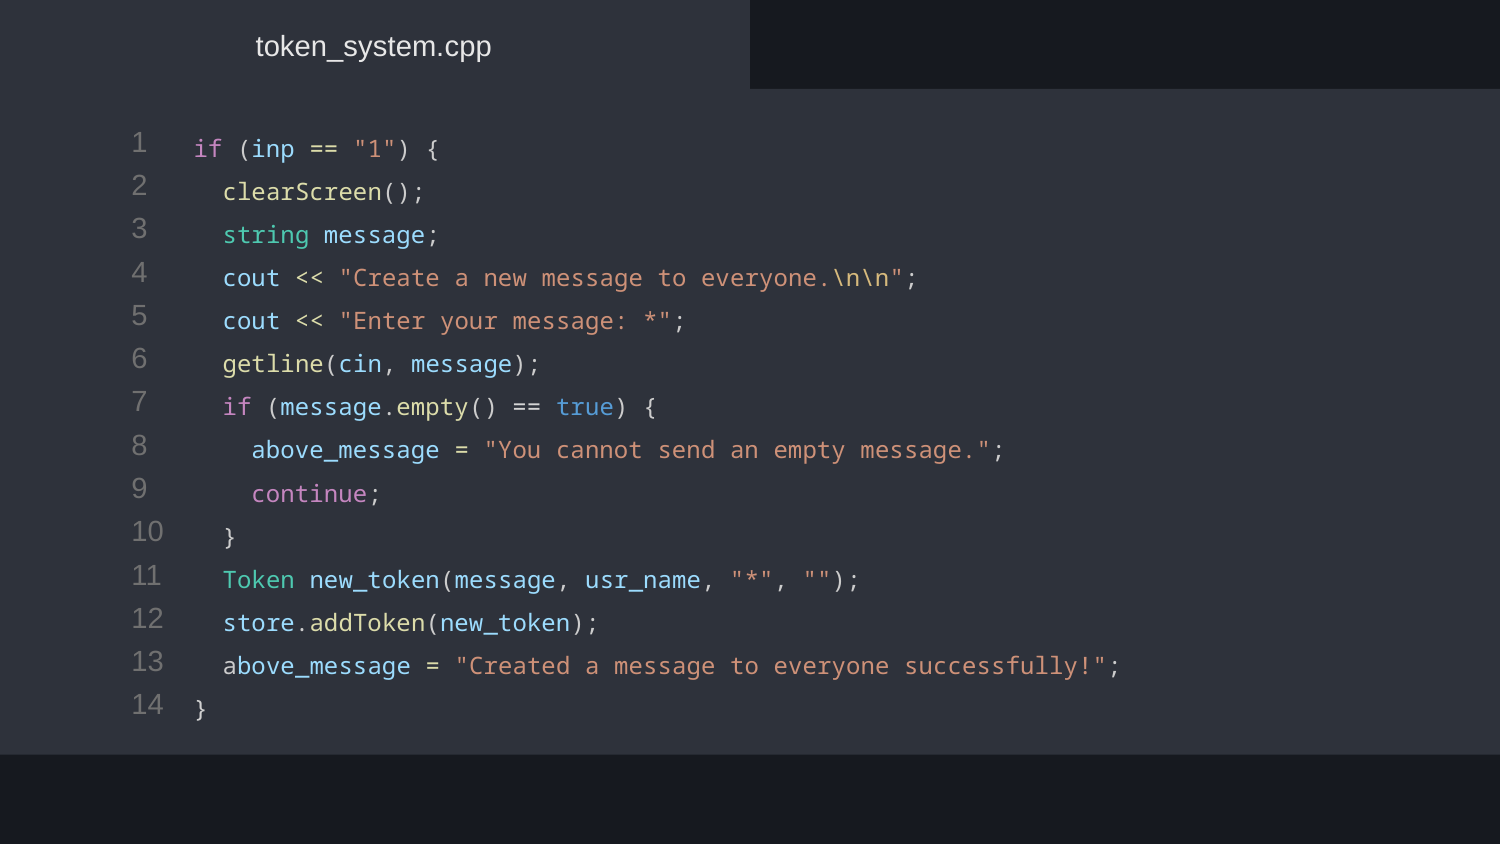

token_system.cpp
    if (inp == "1") {
      clearScreen();
      string message;
      cout << "Create a new message to everyone.\n\n";
      cout << "Enter your message: *";
      getline(cin, message);
      if (message.empty() == true) {
        above_message = "You cannot send an empty message.";
        continue;
      }
      Token new_token(message, usr_name, "*", "");
      store.addToken(new_token);
      above_message = "Created a message to everyone successfully!";
    }